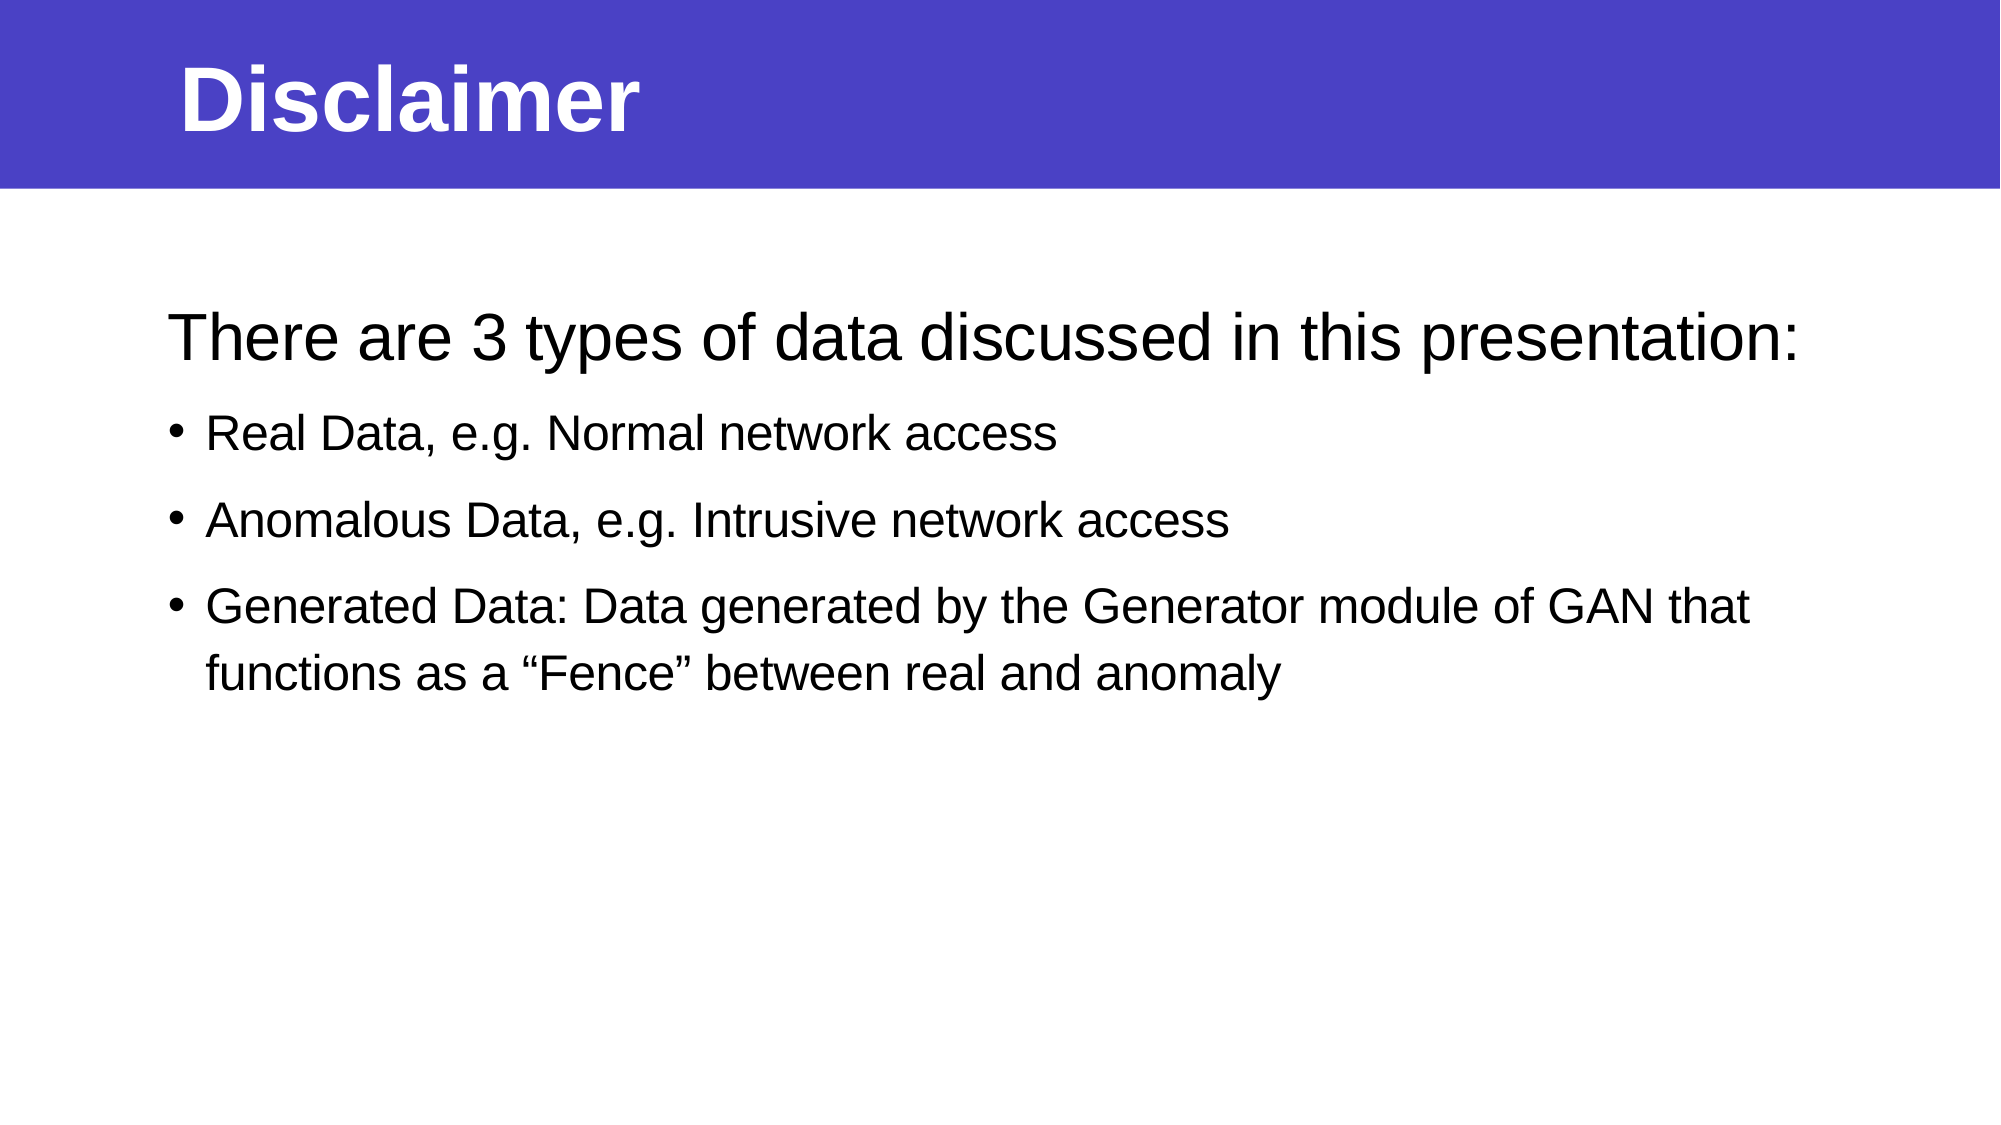

# Disclaimer
There are 3 types of data discussed in this presentation:
Real Data, e.g. Normal network access
Anomalous Data, e.g. Intrusive network access
Generated Data: Data generated by the Generator module of GAN that functions as a “Fence” between real and anomaly